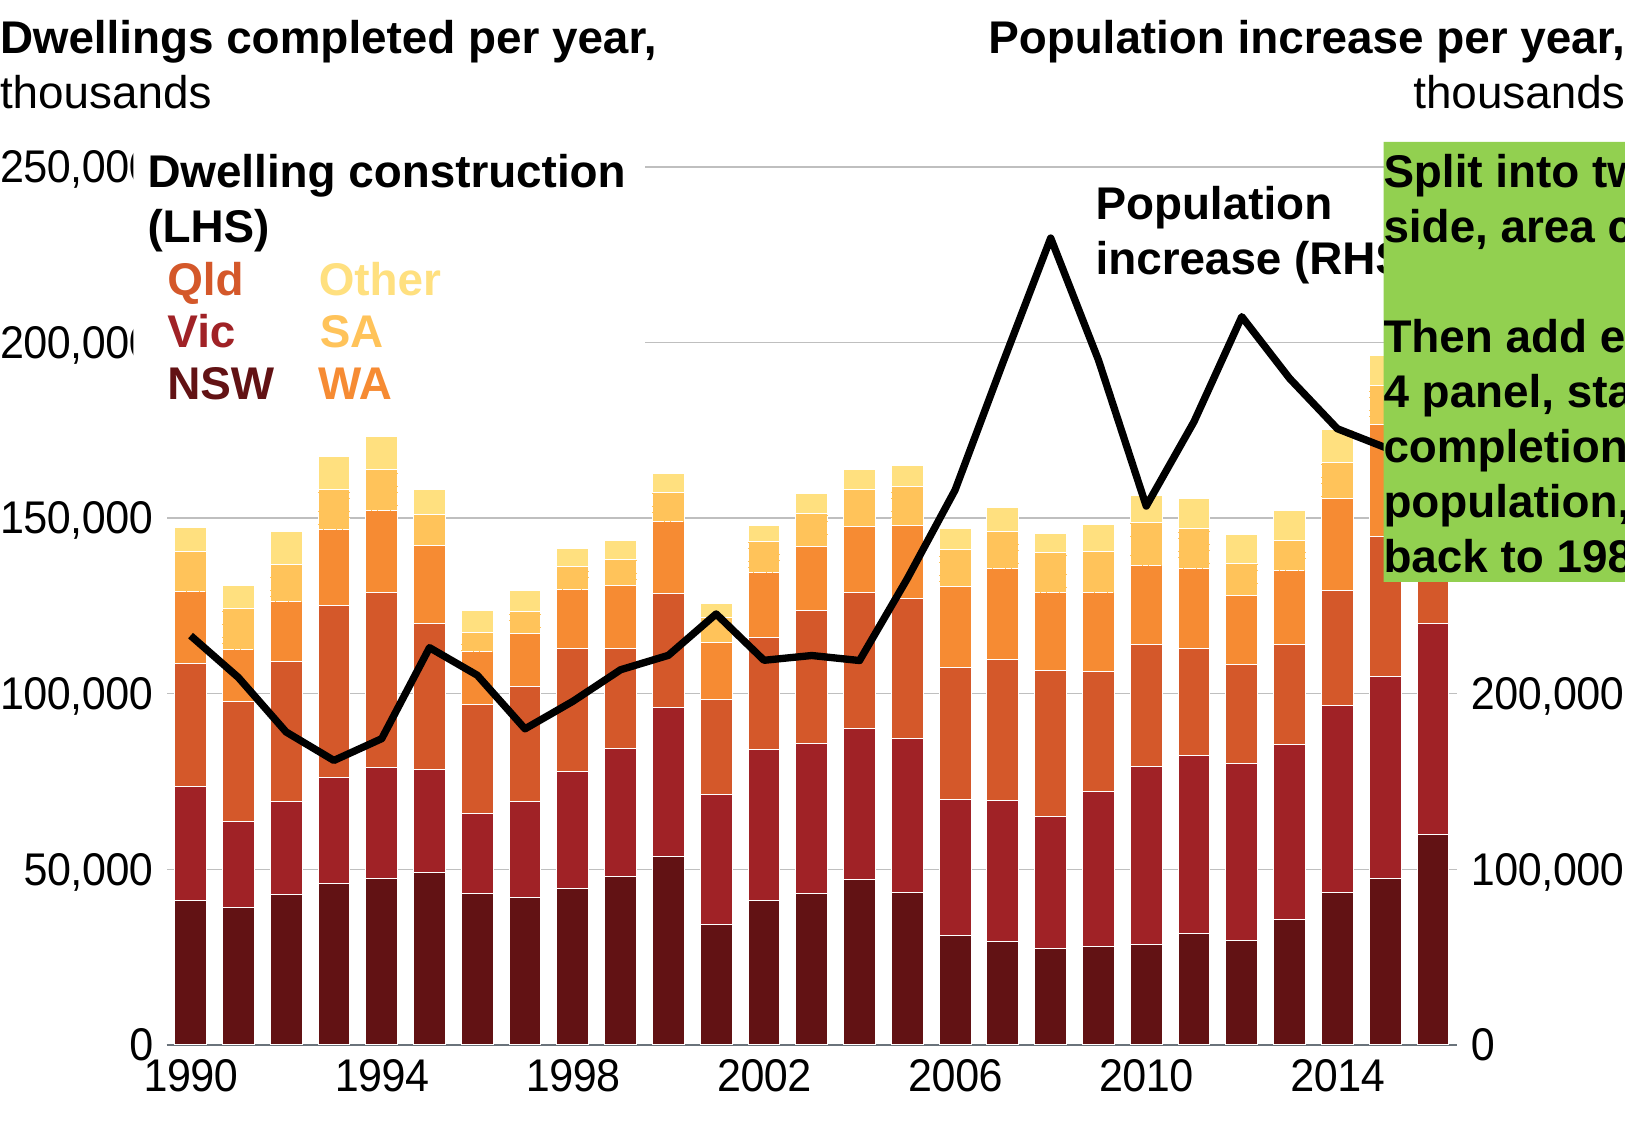

Dwellings completed per year, thousands
Population increase per year, thousands

### Chart

| Category | NSW -total | Vic | Qld | WA | SA | Other | Additioanl residents |
|---|---|---|---|---|---|---|---|
| 33208 | 41188.0 | 32237.0 | 35282.0 | 20311.0 | 11436.0 | 6850.0 | 233045.0 |
| 33573 | 39210.0 | 24431.0 | 34147.0 | 14722.0 | 11632.0 | 6635.0 | 209213.0 |
| 33939 | 42657.0 | 26503.0 | 40119.0 | 16880.0 | 10580.0 | 9314.0 | 178152.0 |
| 34304 | 45950.0 | 30110.0 | 49174.0 | 21456.0 | 11545.0 | 9372.0 | 161957.0 |
| 34669 | 47400.0 | 31603.0 | 49721.0 | 23329.0 | 11872.0 | 9207.0 | 174343.0 |
| 35034 | 49132.0 | 29157.0 | 41842.0 | 22142.0 | 8678.0 | 7203.0 | 226183.0 |
| 35400 | 42939.0 | 22805.0 | 31223.0 | 14942.0 | 5510.0 | 6218.0 | 210463.0 |
| 35765 | 41987.0 | 27434.0 | 32700.0 | 15145.0 | 6185.0 | 5825.0 | 179925.0 |
| 36130 | 44645.0 | 33275.0 | 35030.0 | 16682.0 | 6627.0 | 5227.0 | 195616.0 |
| 36495 | 47972.0 | 36510.0 | 28402.0 | 17988.0 | 7214.0 | 5539.0 | 213590.0 |
| 36861 | 53543.0 | 42450.0 | 32493.0 | 20532.0 | 8383.0 | 5257.0 | 221826.0 |
| 37226 | 34252.0 | 37019.0 | 27033.0 | 16324.0 | 7019.0 | 4134.0 | 245425.0 |
| 37591 | 40986.0 | 43094.0 | 31976.0 | 18416.0 | 8743.0 | 4725.0 | 218980.0 |
| 37956 | 43065.0 | 42856.0 | 37727.0 | 18321.0 | 9312.0 | 5802.0 | 221714.0 |
| 38322 | 46943.0 | 43254.0 | 38667.0 | 18765.0 | 10533.0 | 5737.0 | 218848.0 |
| 38687 | 43245.0 | 44043.0 | 39805.0 | 20875.0 | 10943.0 | 6202.0 | 265540.0 |
| 39052 | 31152.0 | 38597.0 | 37579.0 | 23210.0 | 10530.0 | 5880.0 | 316004.0 |
| 39417 | 29527.0 | 39953.0 | 40364.0 | 25675.0 | 10763.0 | 6742.0 | 388574.0 |
| 39783 | 27448.0 | 37500.0 | 41747.0 | 22040.0 | 11422.0 | 5577.0 | 459504.0 |
| 40148 | 27939.0 | 44186.0 | 34248.0 | 22423.0 | 11738.0 | 7566.0 | 389998.0 |
| 40513 | 28563.0 | 50586.0 | 34710.0 | 22627.0 | 12214.0 | 7859.0 | 306846.0 |
| 40878 | 31760.0 | 50581.0 | 30380.0 | 22782.0 | 11480.0 | 8632.0 | 354932.0 |
| 41244 | 29808.0 | 50232.0 | 28225.0 | 19734.0 | 9207.0 | 8205.0 | 414763.0 |
| 41609 | 35569.0 | 50056.0 | 28333.0 | 21089.0 | 8479.0 | 8645.0 | 379551.0 |
| 41974 | 43249.0 | 53404.0 | 32719.0 | 26250.0 | 10153.0 | 9387.0 | 350906.0 |
| 42339 | 47487.0 | 57515.0 | 39833.0 | 31940.0 | 10903.0 | 8639.0 | 340209.0 |
| 42705 | 59986.0 | 59977.0 | 44983.0 | 28417.0 | 9910.0 | 7628.0 | 372805.0 |
Dwelling construction (LHS)
Split into two side by side, area charts

Then add extra chart of 4 panel, state completions per population, extended back to 1980
Population
increase (RHS)
Qld
Other
Vic
SA
NSW
WA